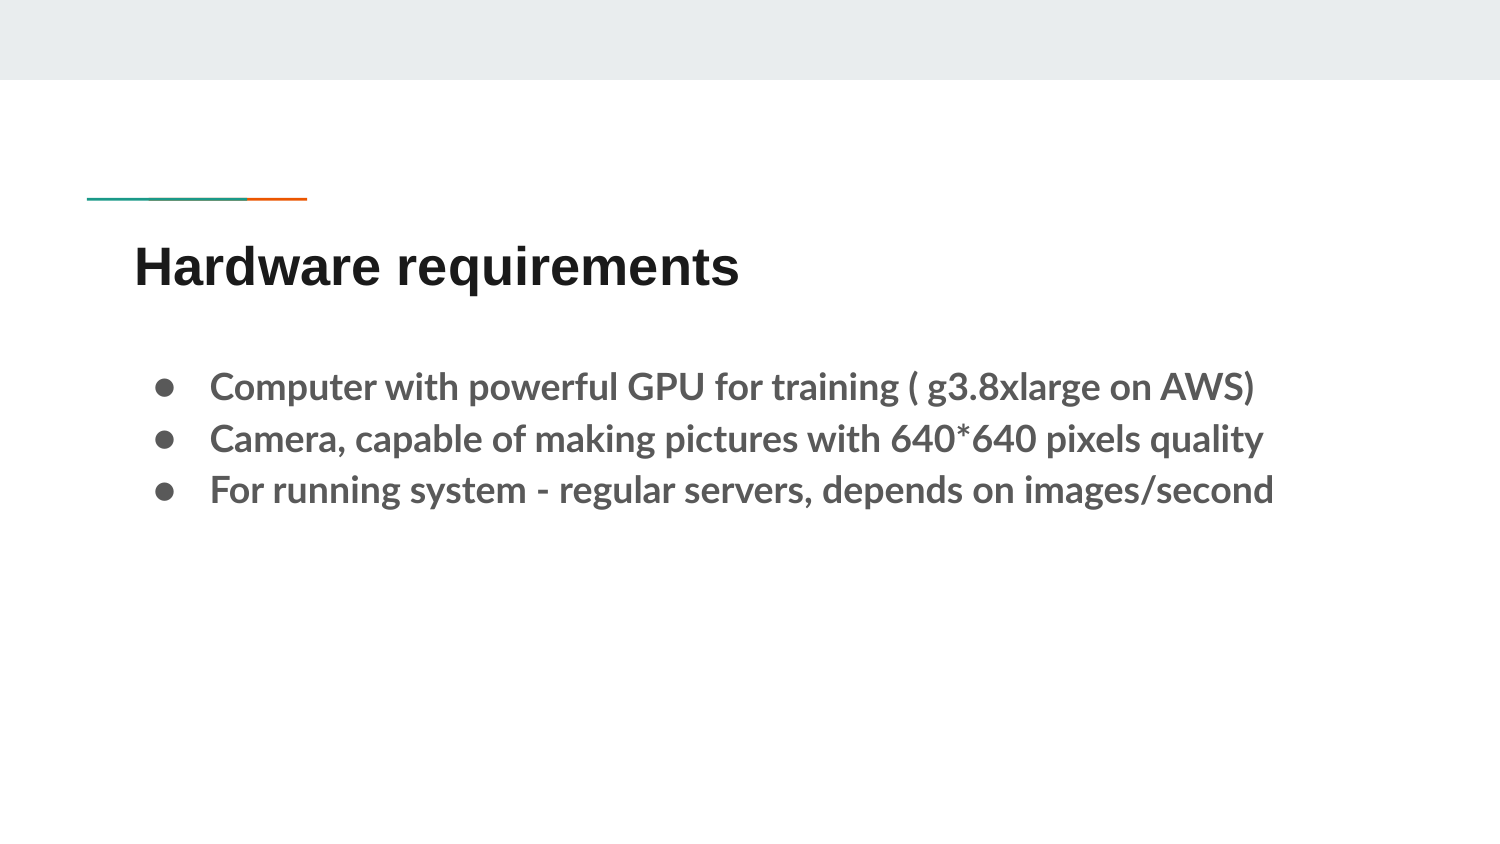

# Hardware requirements
Computer with powerful GPU for training ( g3.8xlarge on AWS)
Camera, capable of making pictures with 640*640 pixels quality
For running system - regular servers, depends on images/second